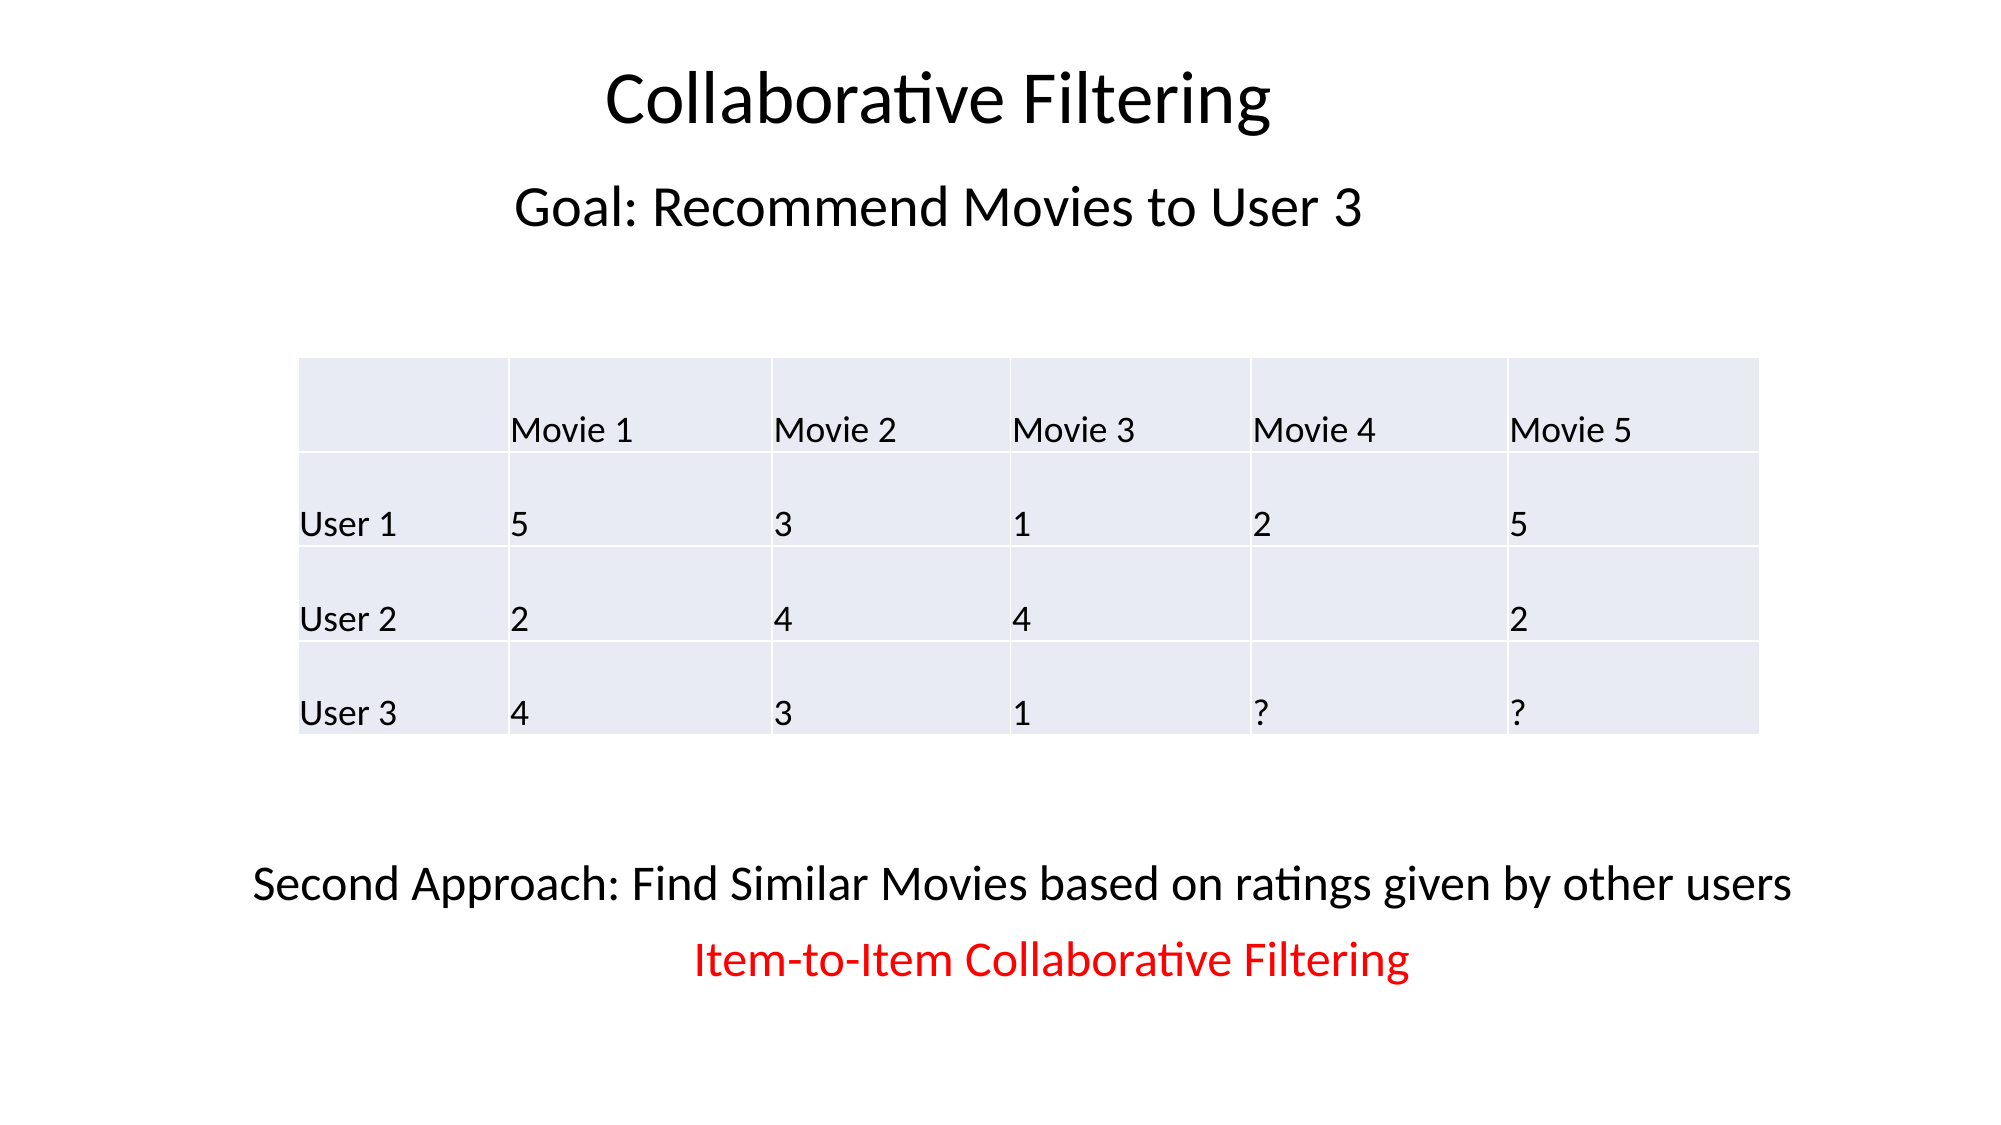

Collaborative Filtering
Goal: Recommend Movies to User 3
|  | Movie 1 | Movie 2 | Movie 3 | Movie 4 | Movie 5 |
| --- | --- | --- | --- | --- | --- |
| User 1 | 5 | 3 | 1 | 2 | 5 |
| User 2 | 2 | 4 | 4 |  | 2 |
| User 3 | 4 | 3 | 1 | ? | ? |
Second Approach: Find Similar Movies based on ratings given by other users
Item-to-Item Collaborative Filtering